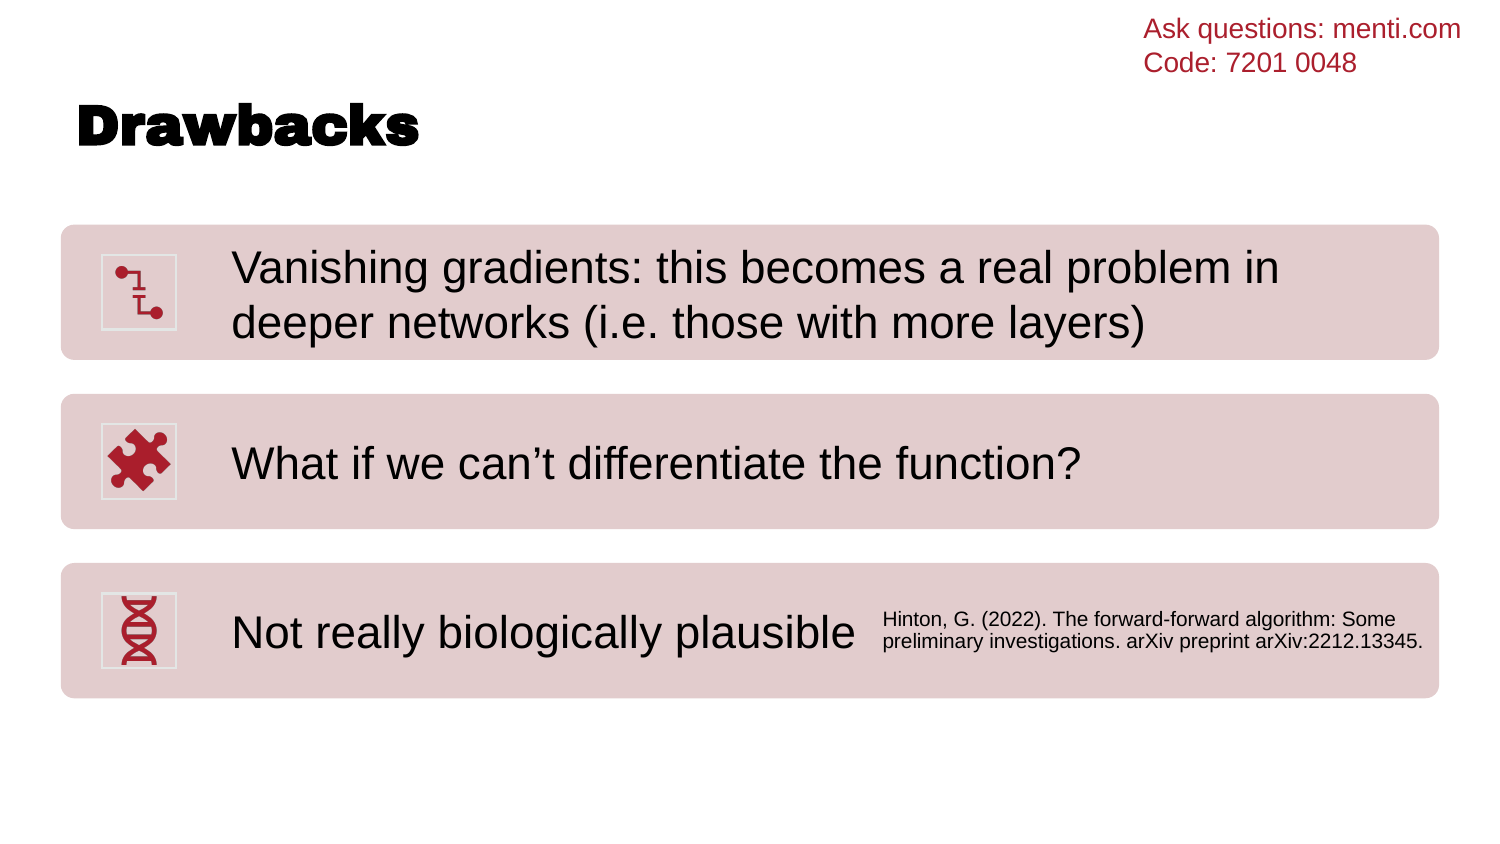

Ask questions: menti.com
Code: 7201 0048
# Drawbacks
Vanishing gradients: this becomes a real problem in deeper networks (i.e. those with more layers)
What if we can’t differentiate the function?
Not really biologically plausible
Hinton, G. (2022). The forward-forward algorithm: Some preliminary investigations. arXiv preprint arXiv:2212.13345.